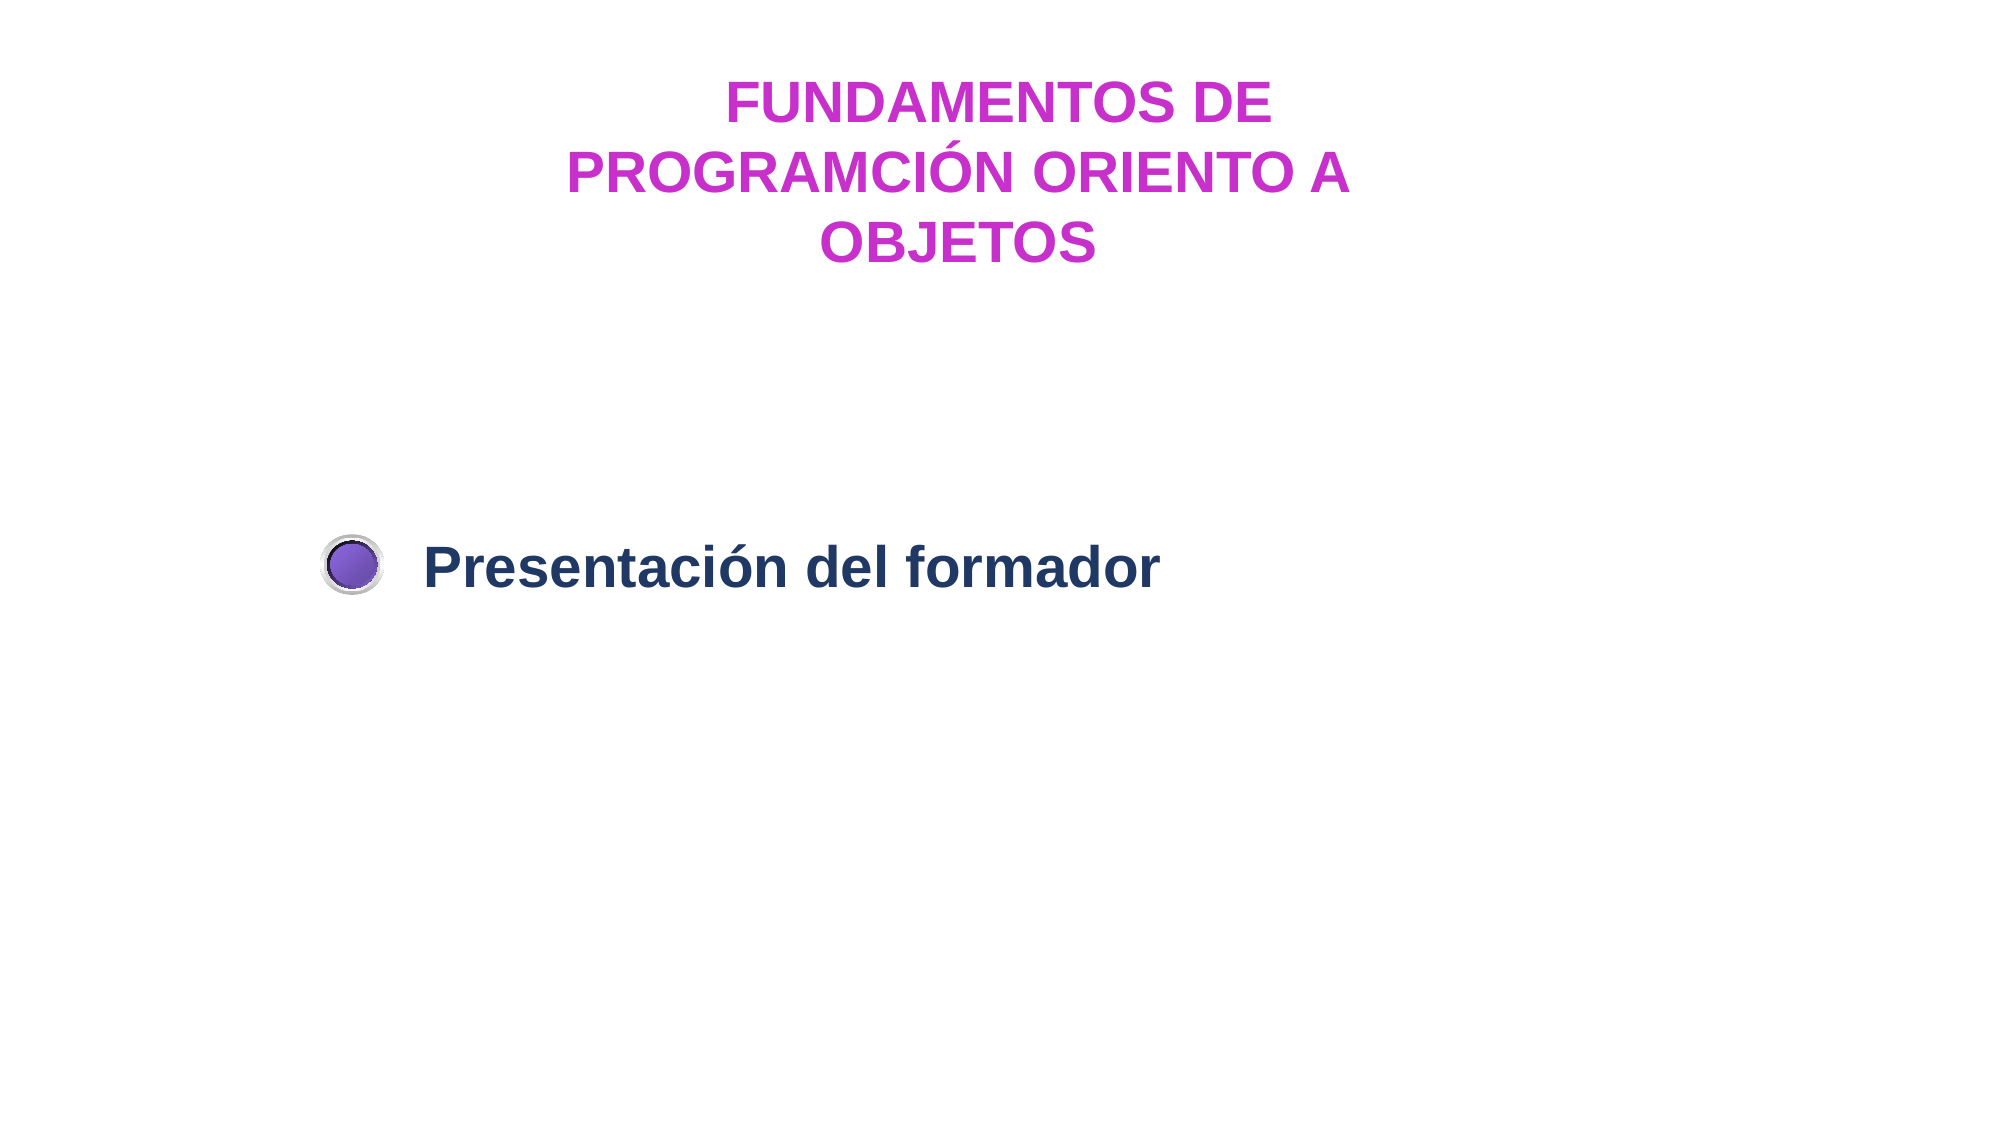

FUNDAMENTOS DE PROGRAMCIÓN ORIENTO A OBJETOS
  Presentación del formador